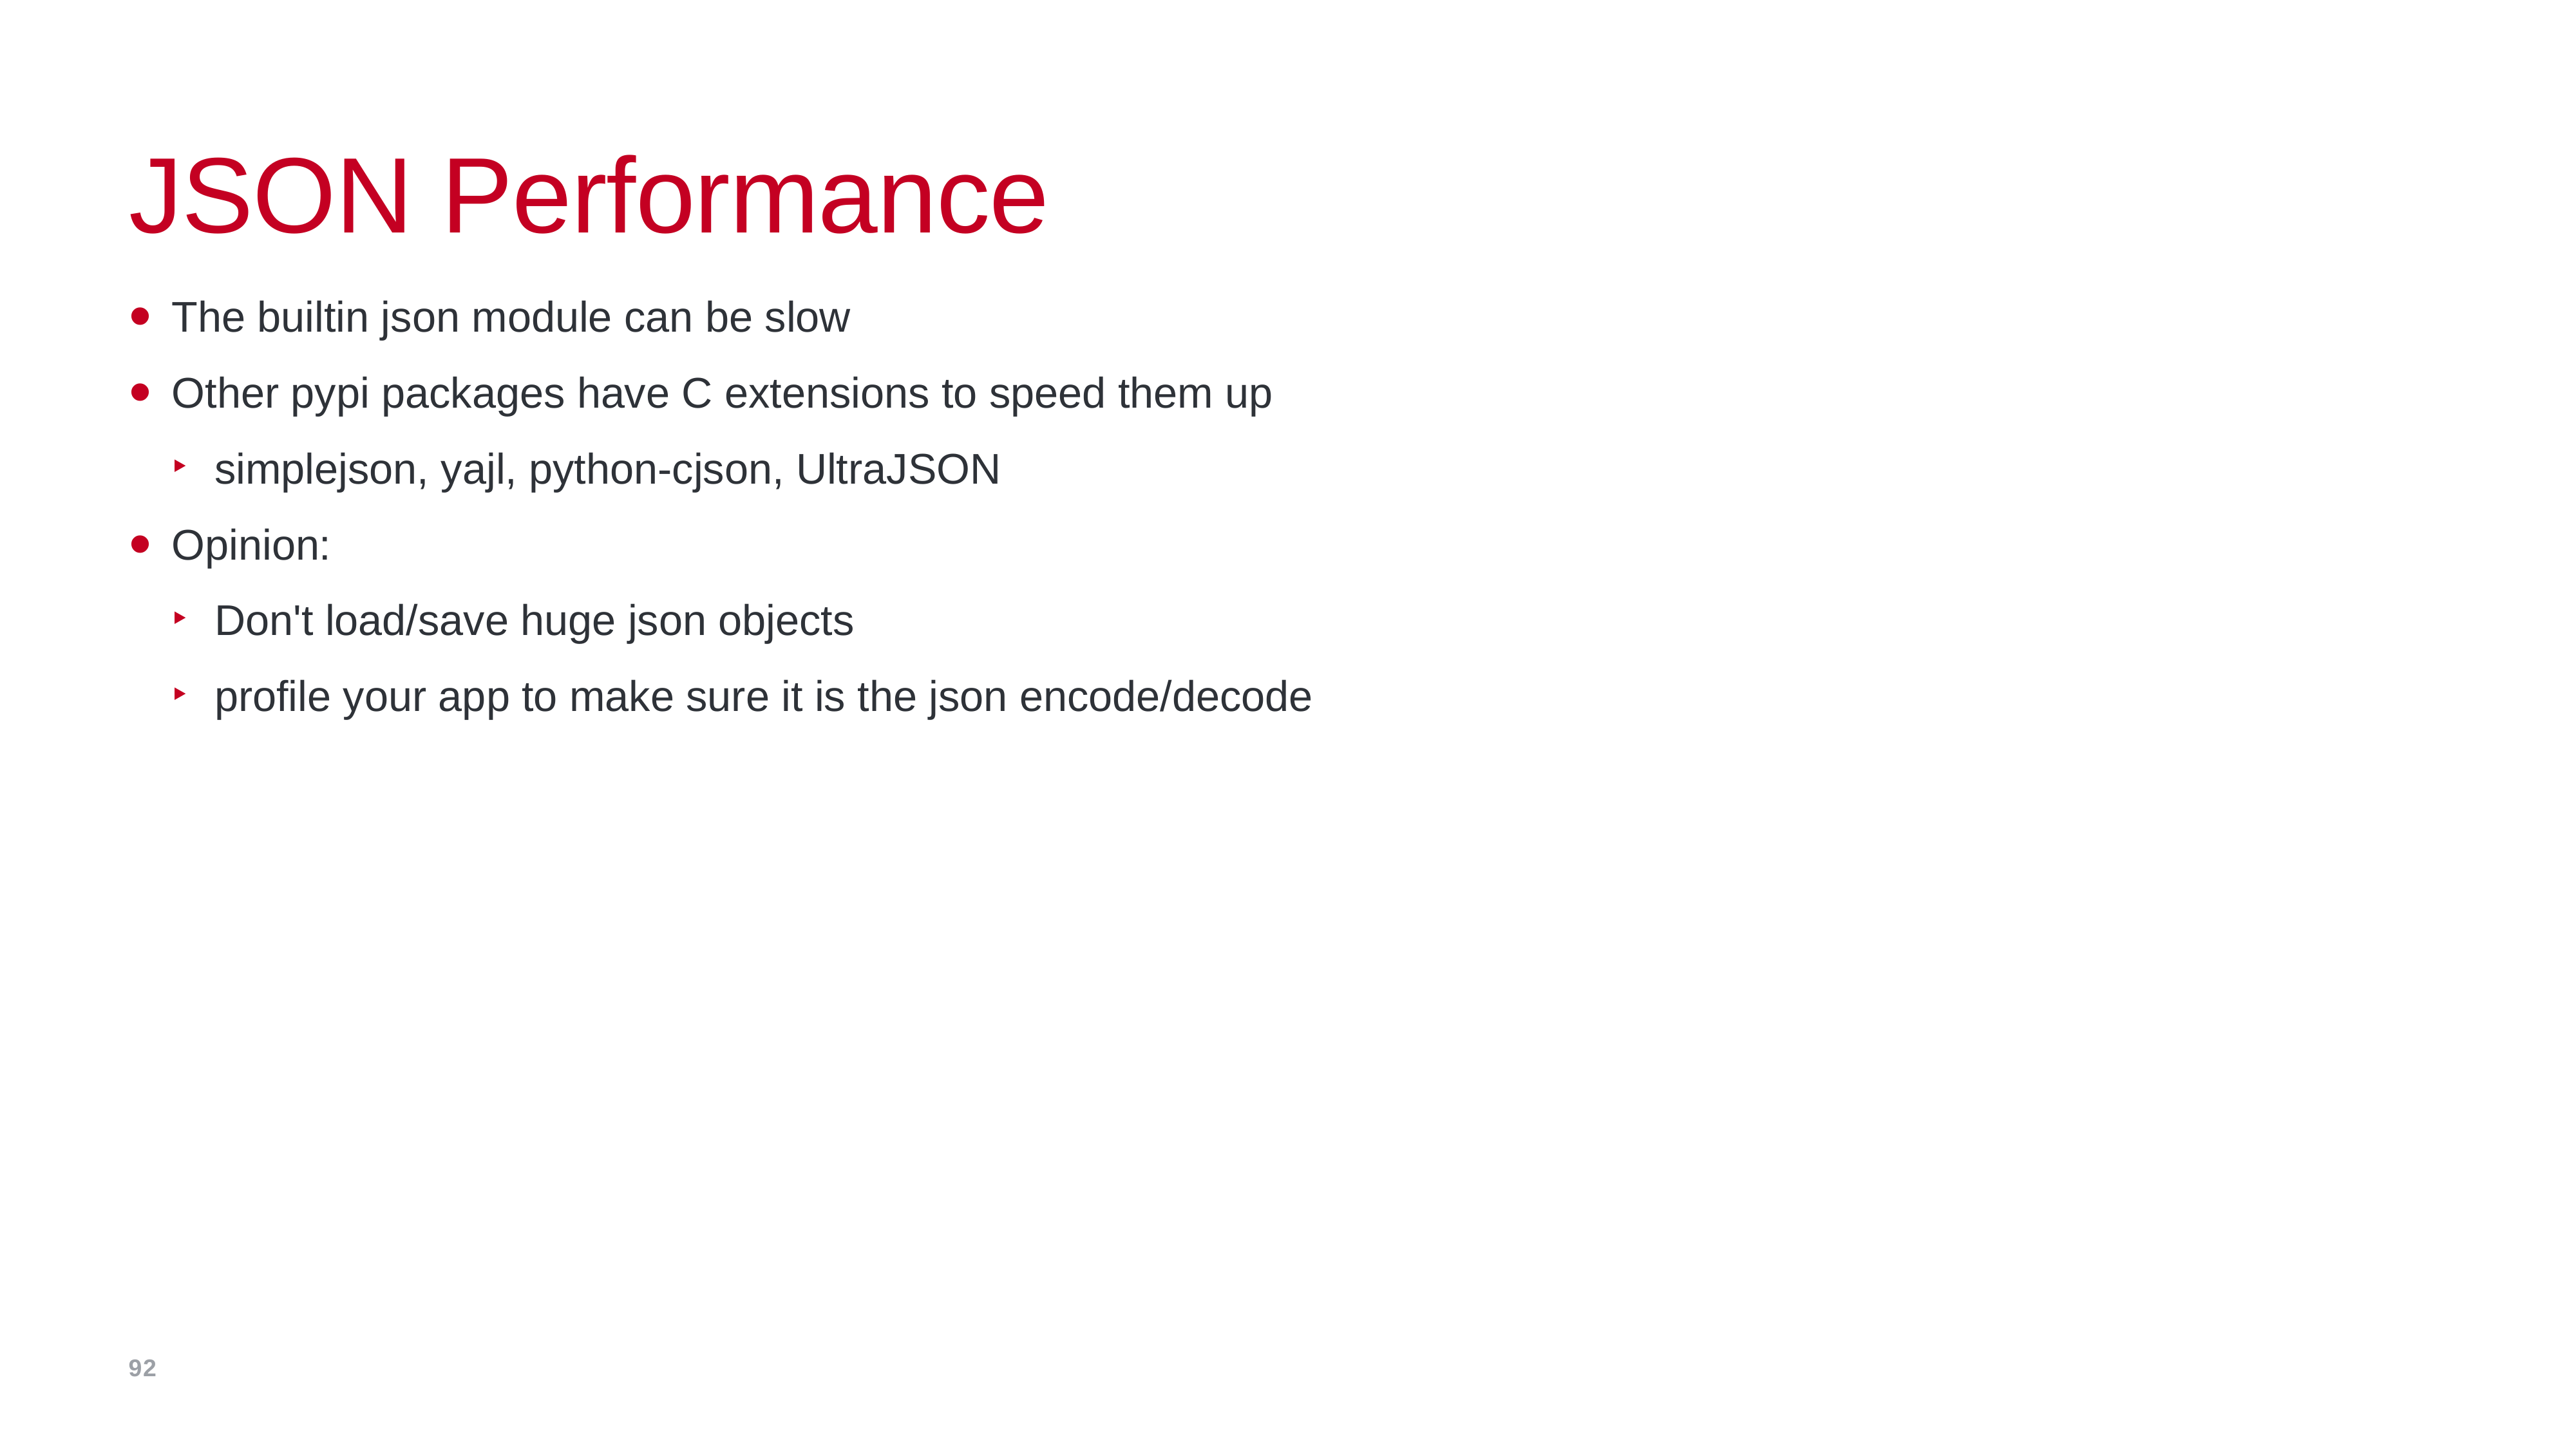

# JSON Performance
The builtin json module can be slow
Other pypi packages have C extensions to speed them up
simplejson, yajl, python-cjson, UltraJSON
Opinion:
Don't load/save huge json objects
profile your app to make sure it is the json encode/decode

92